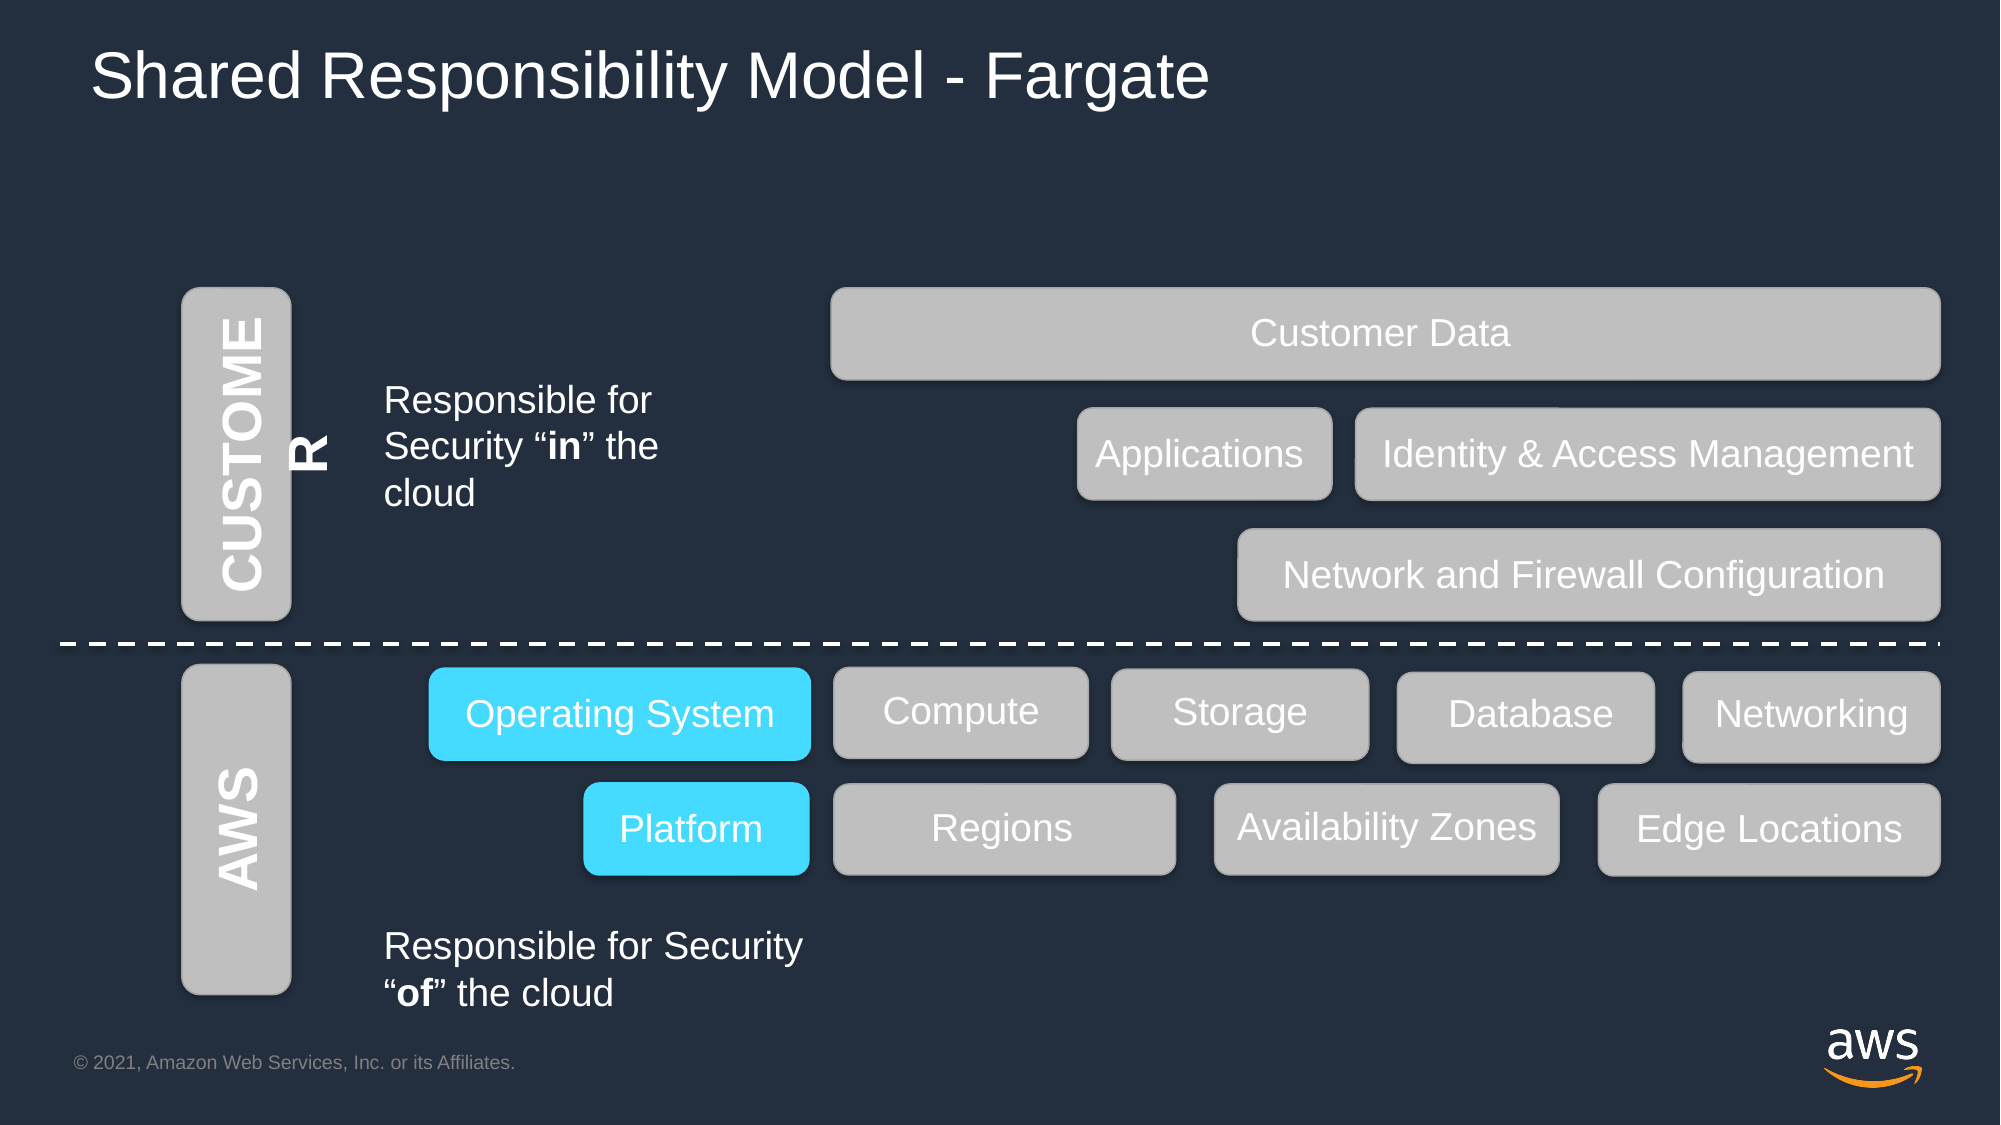

# Shared Responsibility Model - Fargate

Customer Data
Responsible for Security “in” the cloud

CUSTOMER
Applications
Identity & Access Management

Network and Firewall Configuration

Compute
Storage
Database
Networking
Operating System

AWS
Availability Zones
Regions
Platform
Edge Locations
Responsible for Security “of” the cloud